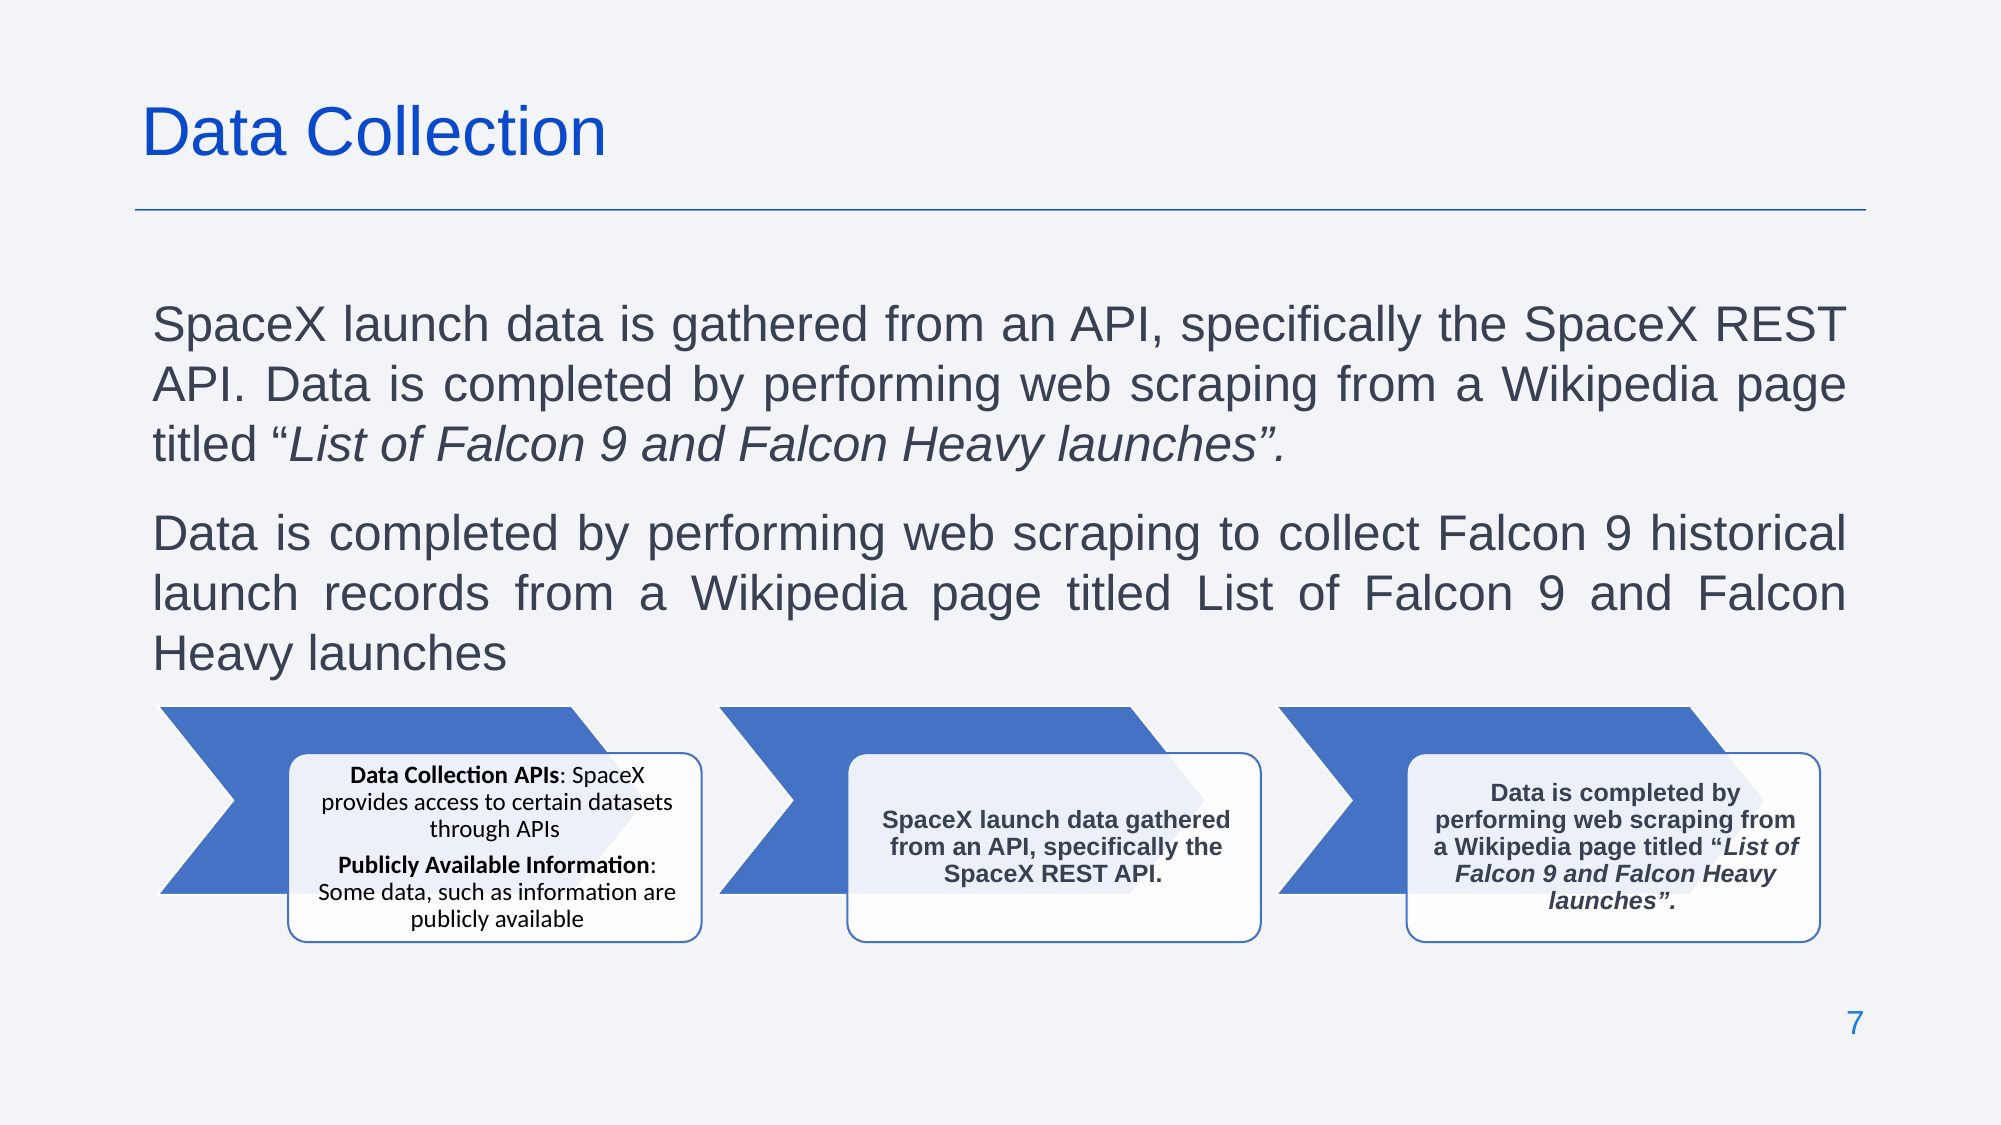

Data Collection
SpaceX launch data is gathered from an API, specifically the SpaceX REST API. Data is completed by performing web scraping from a Wikipedia page titled “List of Falcon 9 and Falcon Heavy launches”.
Data is completed by performing web scraping to collect Falcon 9 historical launch records from a Wikipedia page titled List of Falcon 9 and Falcon Heavy launches

Data Collection APIs: SpaceX provides access to certain datasets through APIs
Publicly Available Information: Some data, such as information are publicly available
SpaceX launch data gathered from an API, specifically the SpaceX REST API.
Data is completed by performing web scraping from a Wikipedia page titled “List of Falcon 9 and Falcon Heavy launches”.
7